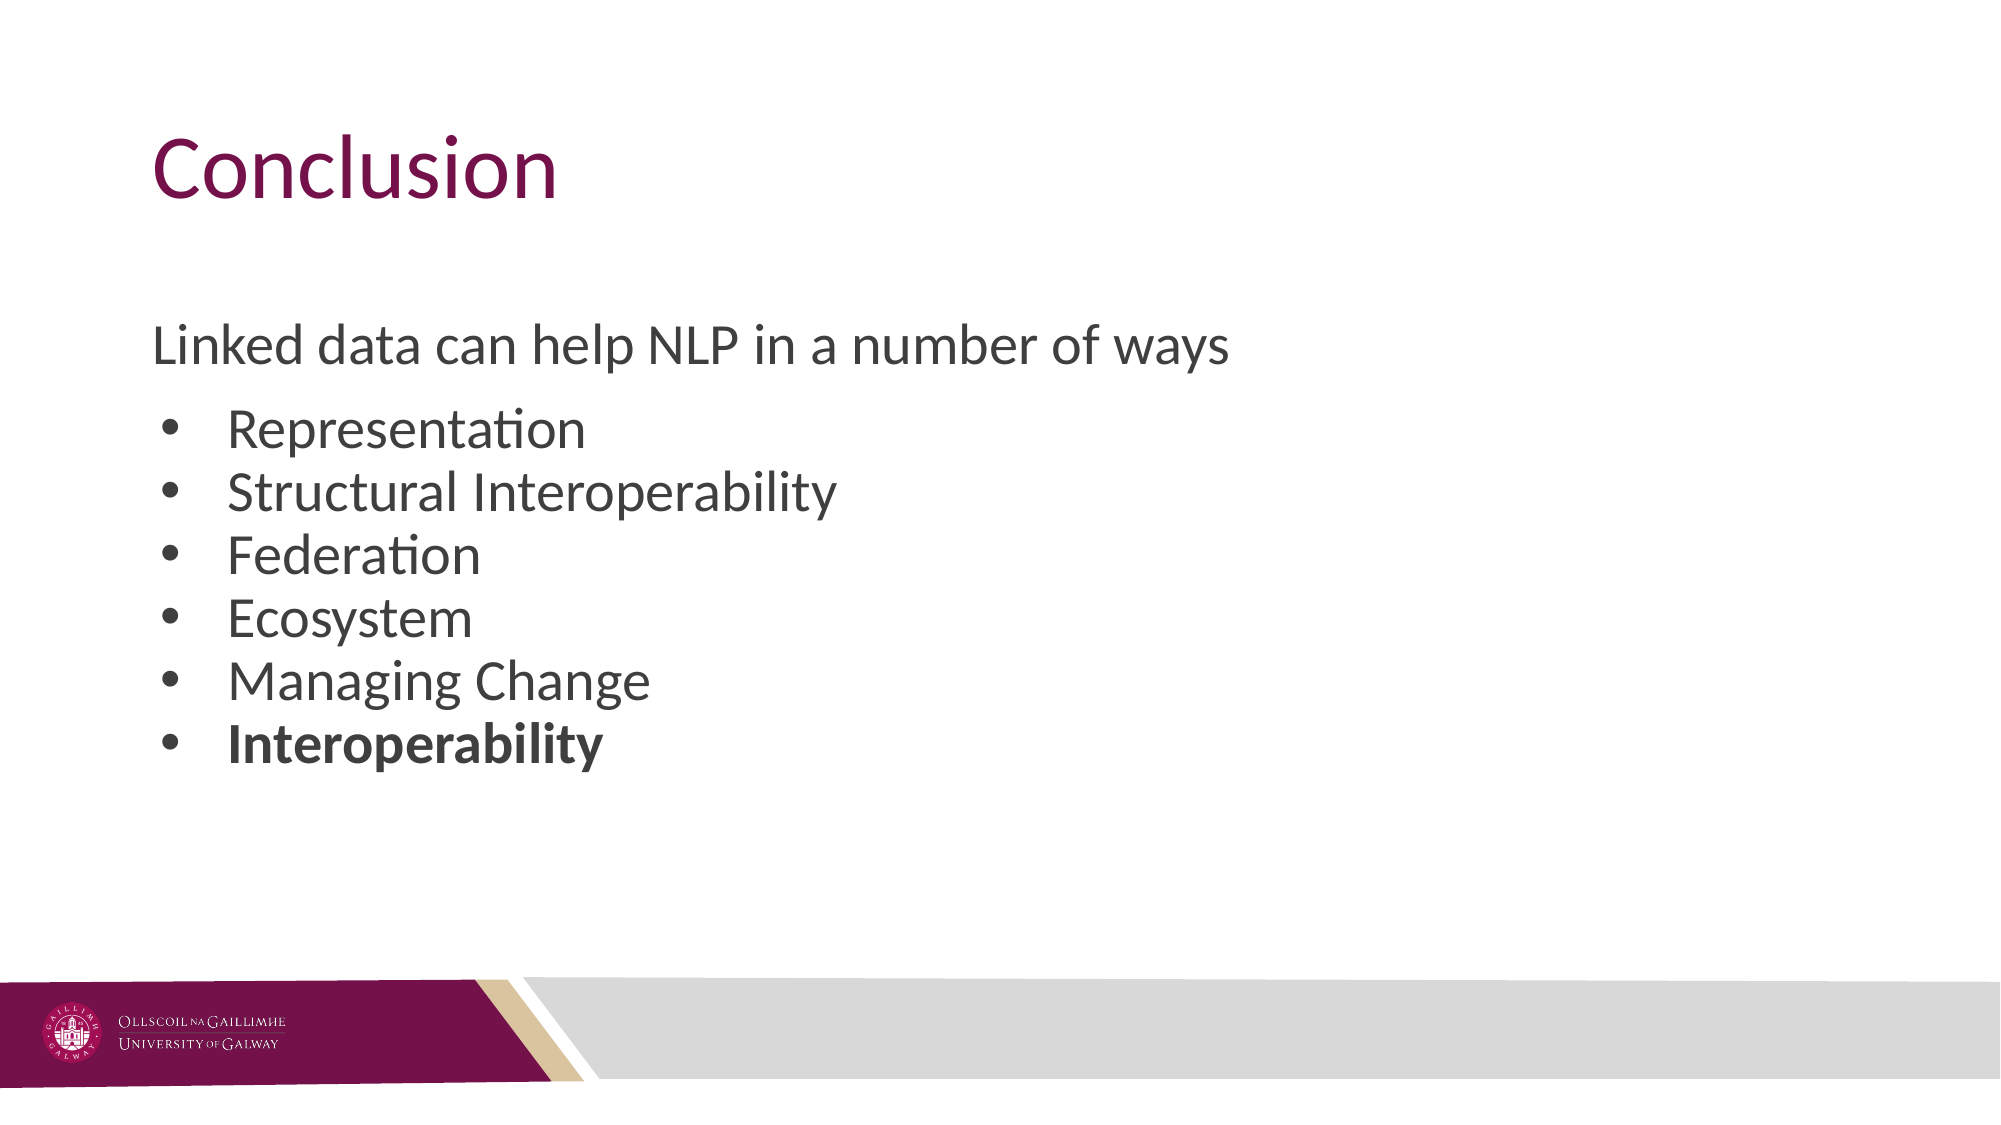

# Conclusion
Linked data can help NLP in a number of ways
Representation
Structural Interoperability
Federation
Ecosystem
Managing Change
Interoperability